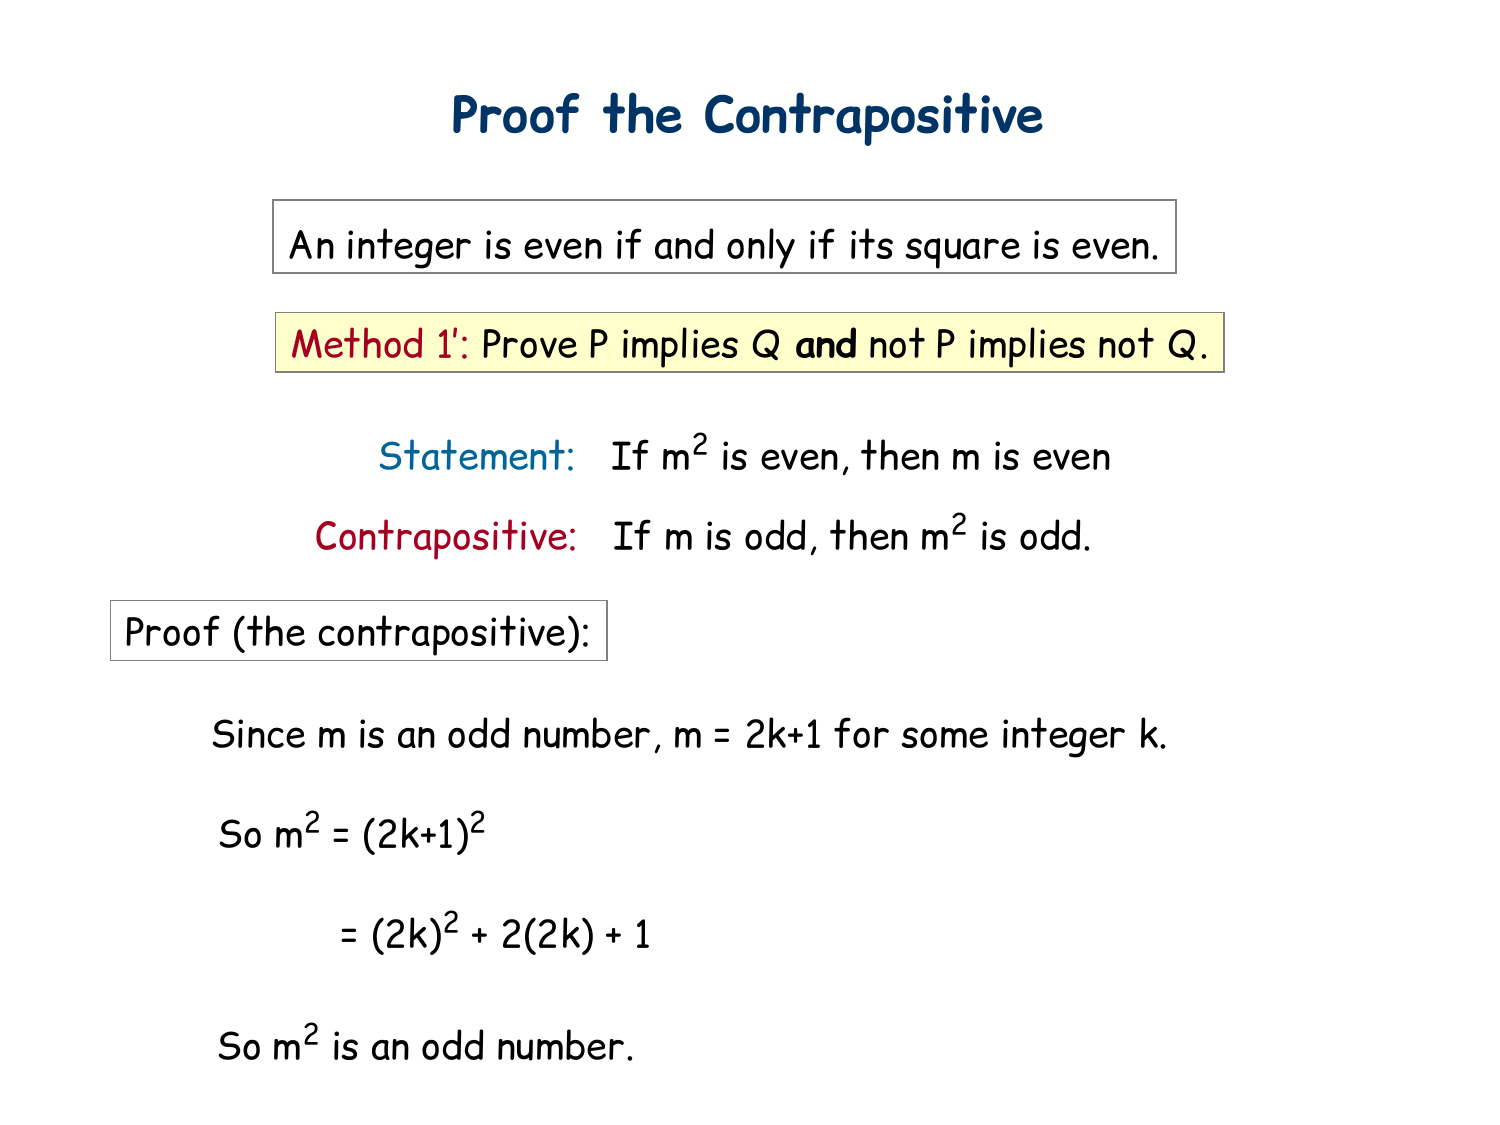

Proof the Contrapositive
An integer is even if and only if its square is even.
Method 1’: Prove P implies Q and not P implies not Q.
Statement:   If m2 is even, then m is even
Contrapositive:   If m is odd, then m2 is odd.
Proof (the contrapositive):
Since m is an odd number, m = 2k+1 for some integer k.
So m2 = (2k+1)2
= (2k)2 + 2(2k) + 1
So m2 is an odd number.